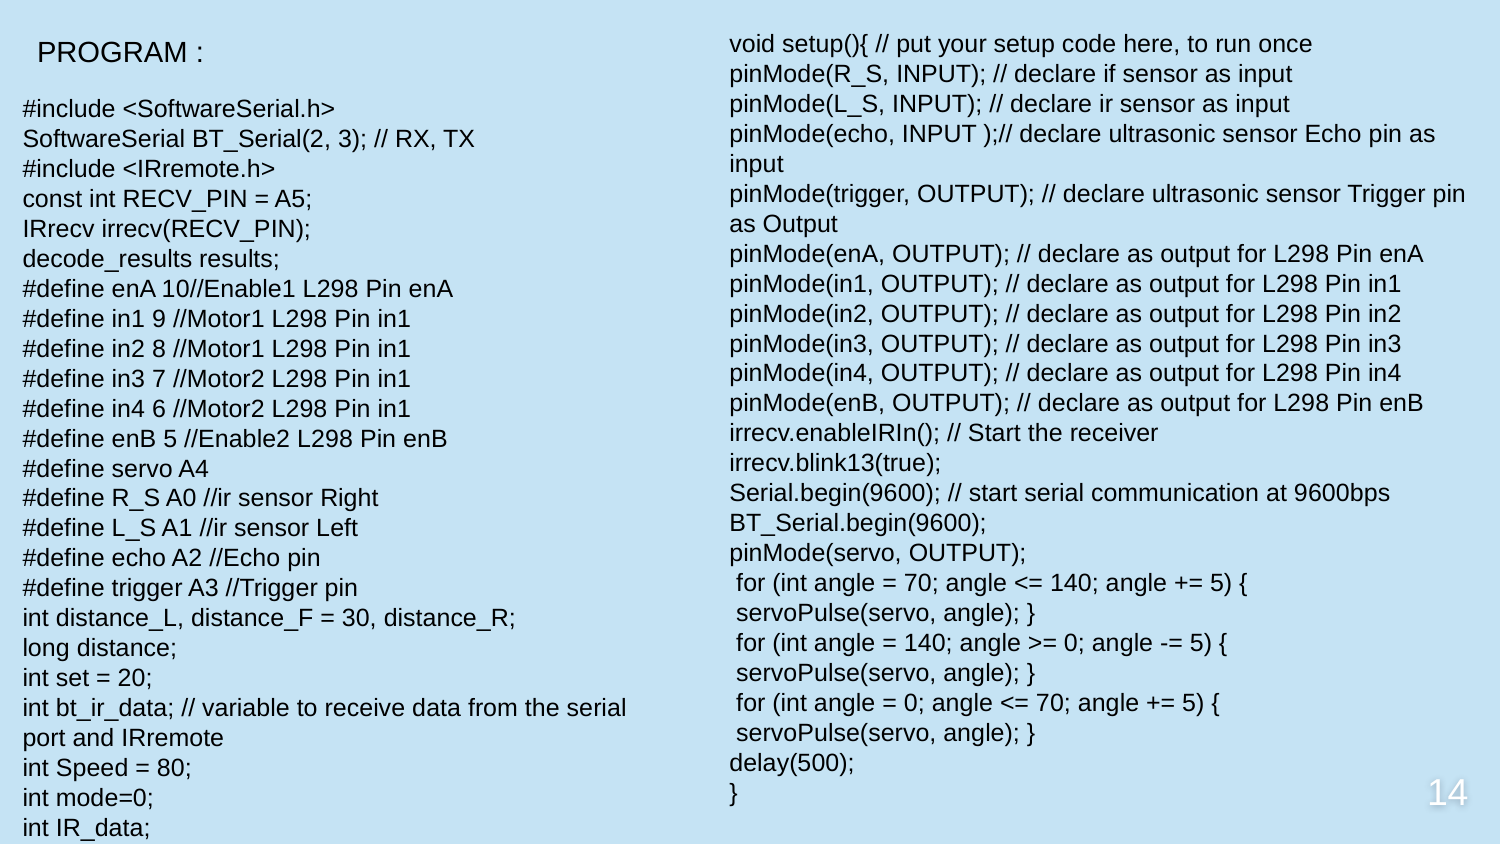

void setup(){ // put your setup code here, to run once
pinMode(R_S, INPUT); // declare if sensor as input
pinMode(L_S, INPUT); // declare ir sensor as input
pinMode(echo, INPUT );// declare ultrasonic sensor Echo pin as input
pinMode(trigger, OUTPUT); // declare ultrasonic sensor Trigger pin as Output
pinMode(enA, OUTPUT); // declare as output for L298 Pin enA
pinMode(in1, OUTPUT); // declare as output for L298 Pin in1
pinMode(in2, OUTPUT); // declare as output for L298 Pin in2
pinMode(in3, OUTPUT); // declare as output for L298 Pin in3
pinMode(in4, OUTPUT); // declare as output for L298 Pin in4
pinMode(enB, OUTPUT); // declare as output for L298 Pin enB
irrecv.enableIRIn(); // Start the receiver
irrecv.blink13(true);
Serial.begin(9600); // start serial communication at 9600bps
BT_Serial.begin(9600);
pinMode(servo, OUTPUT);
 for (int angle = 70; angle <= 140; angle += 5) {
 servoPulse(servo, angle); }
 for (int angle = 140; angle >= 0; angle -= 5) {
 servoPulse(servo, angle); }
 for (int angle = 0; angle <= 70; angle += 5) {
 servoPulse(servo, angle); }
delay(500);
}
PROGRAM :
#include <SoftwareSerial.h>
SoftwareSerial BT_Serial(2, 3); // RX, TX
#include <IRremote.h>
const int RECV_PIN = A5;
IRrecv irrecv(RECV_PIN);
decode_results results;
#define enA 10//Enable1 L298 Pin enA
#define in1 9 //Motor1 L298 Pin in1
#define in2 8 //Motor1 L298 Pin in1
#define in3 7 //Motor2 L298 Pin in1
#define in4 6 //Motor2 L298 Pin in1
#define enB 5 //Enable2 L298 Pin enB
#define servo A4
#define R_S A0 //ir sensor Right
#define L_S A1 //ir sensor Left
#define echo A2 //Echo pin
#define trigger A3 //Trigger pin
int distance_L, distance_F = 30, distance_R;
long distance;
int set = 20;
int bt_ir_data; // variable to receive data from the serial port and IRremote
int Speed = 80;
int mode=0;
int IR_data;
14